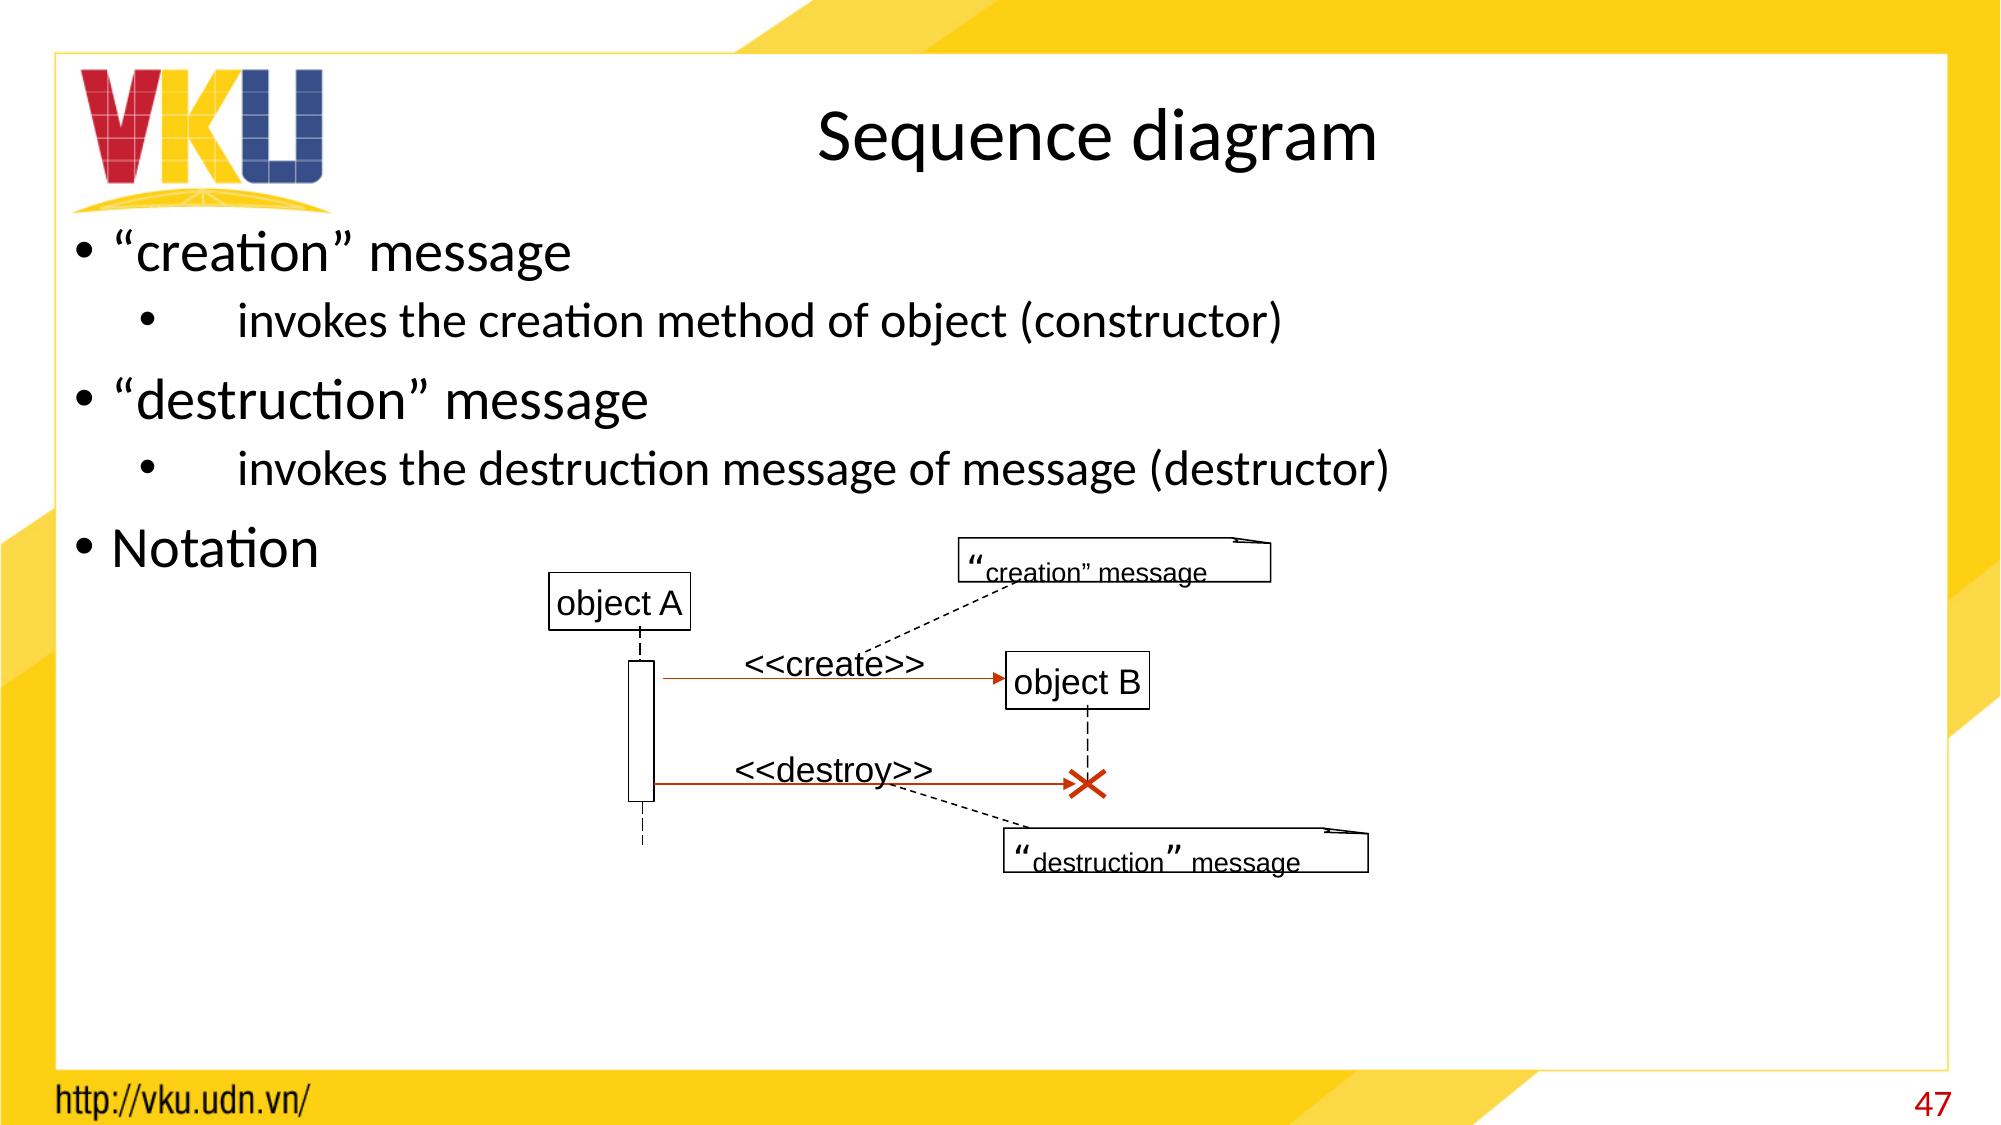

# Sequence diagram
“creation” message
invokes the creation method of object (constructor)
“destruction” message
invokes the destruction message of message (destructor)
Notation
“creation” message

object A

<<create>>
object B

<<destroy>>

“destruction” message

47